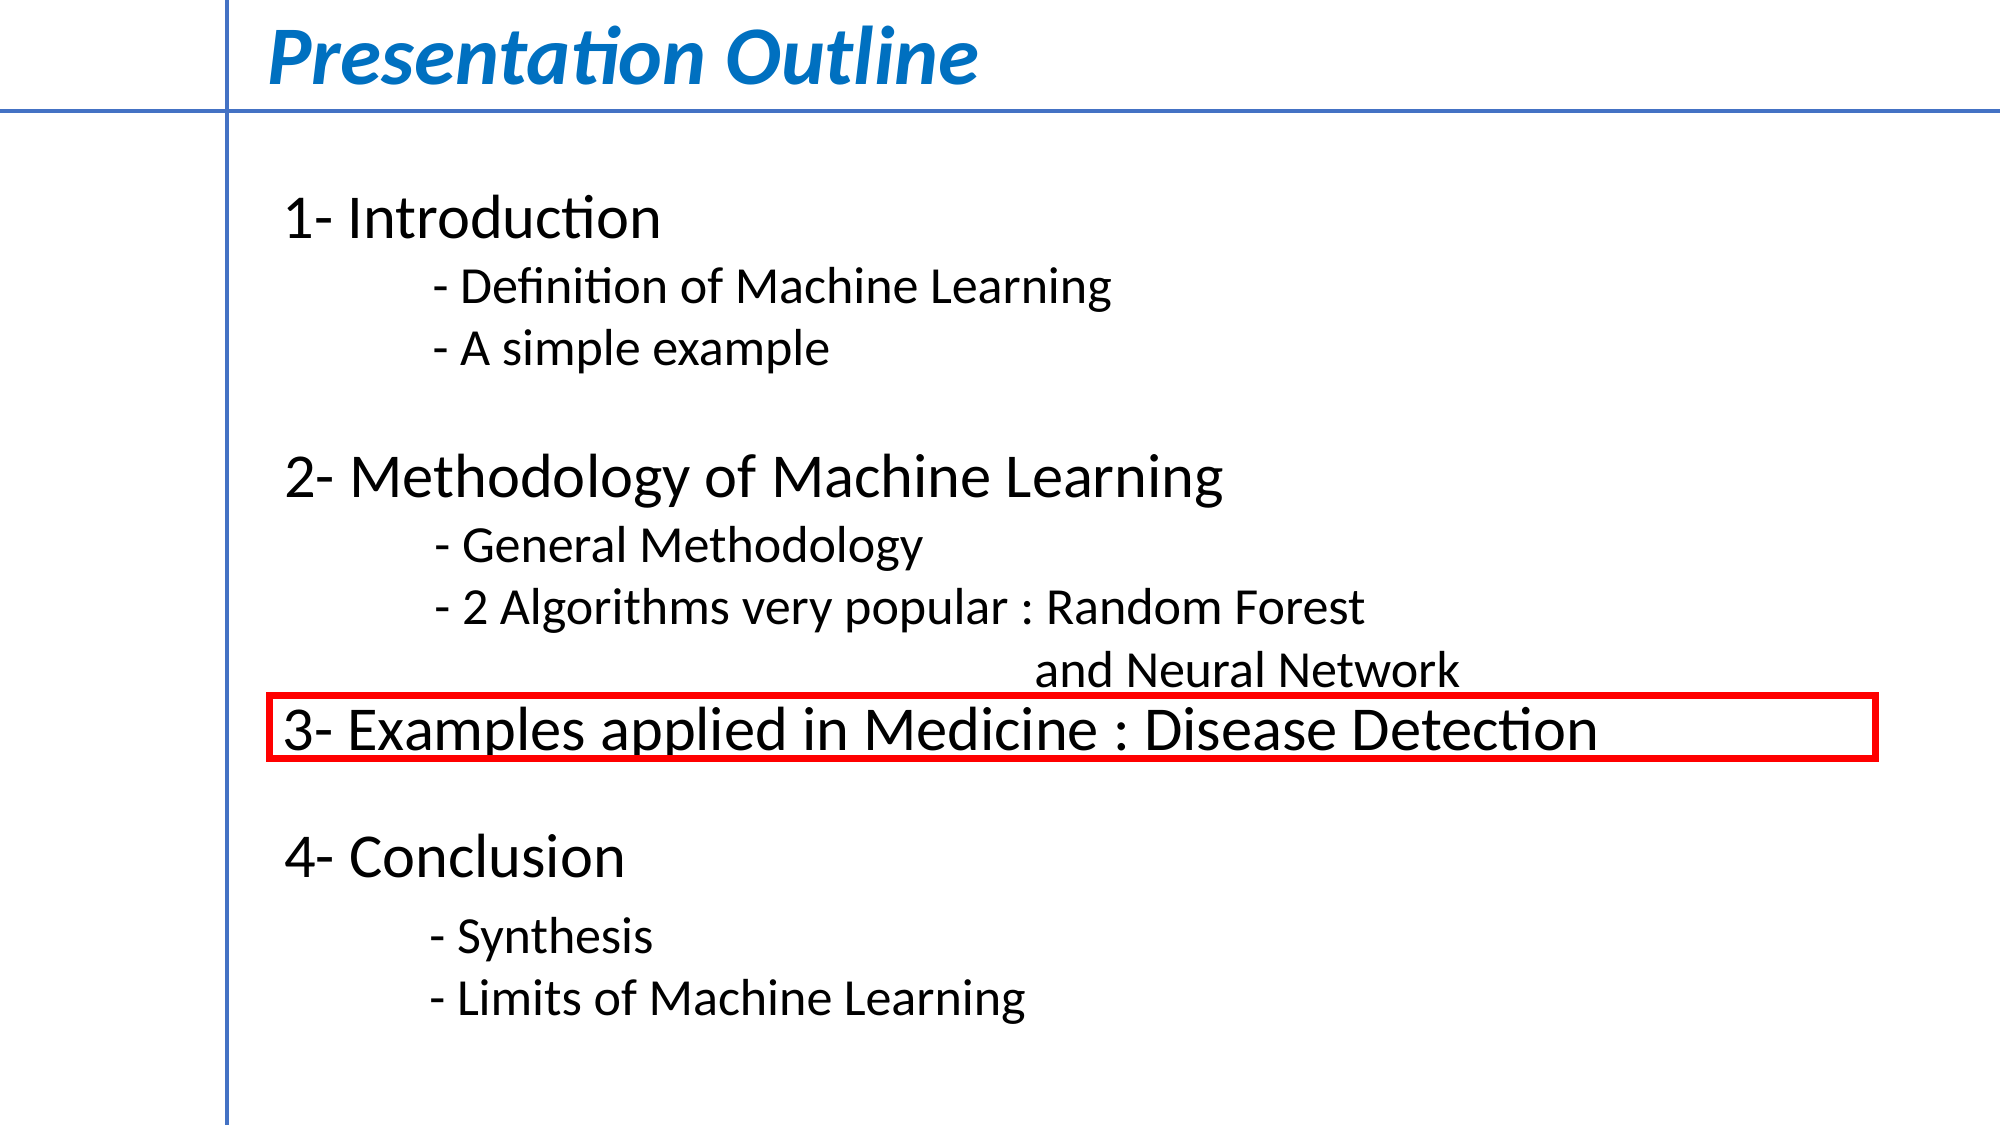

Presentation Outline

1- Introduction
	- Definition of Machine Learning
	- A simple example
2- Methodology of Machine Learning
	- General Methodology
	- 2 Algorithms very popular : Random Forest
					and Neural Network
3- Examples applied in Medicine : Disease Detection

4- Conclusion
- Synthesis
- Limits of Machine Learning